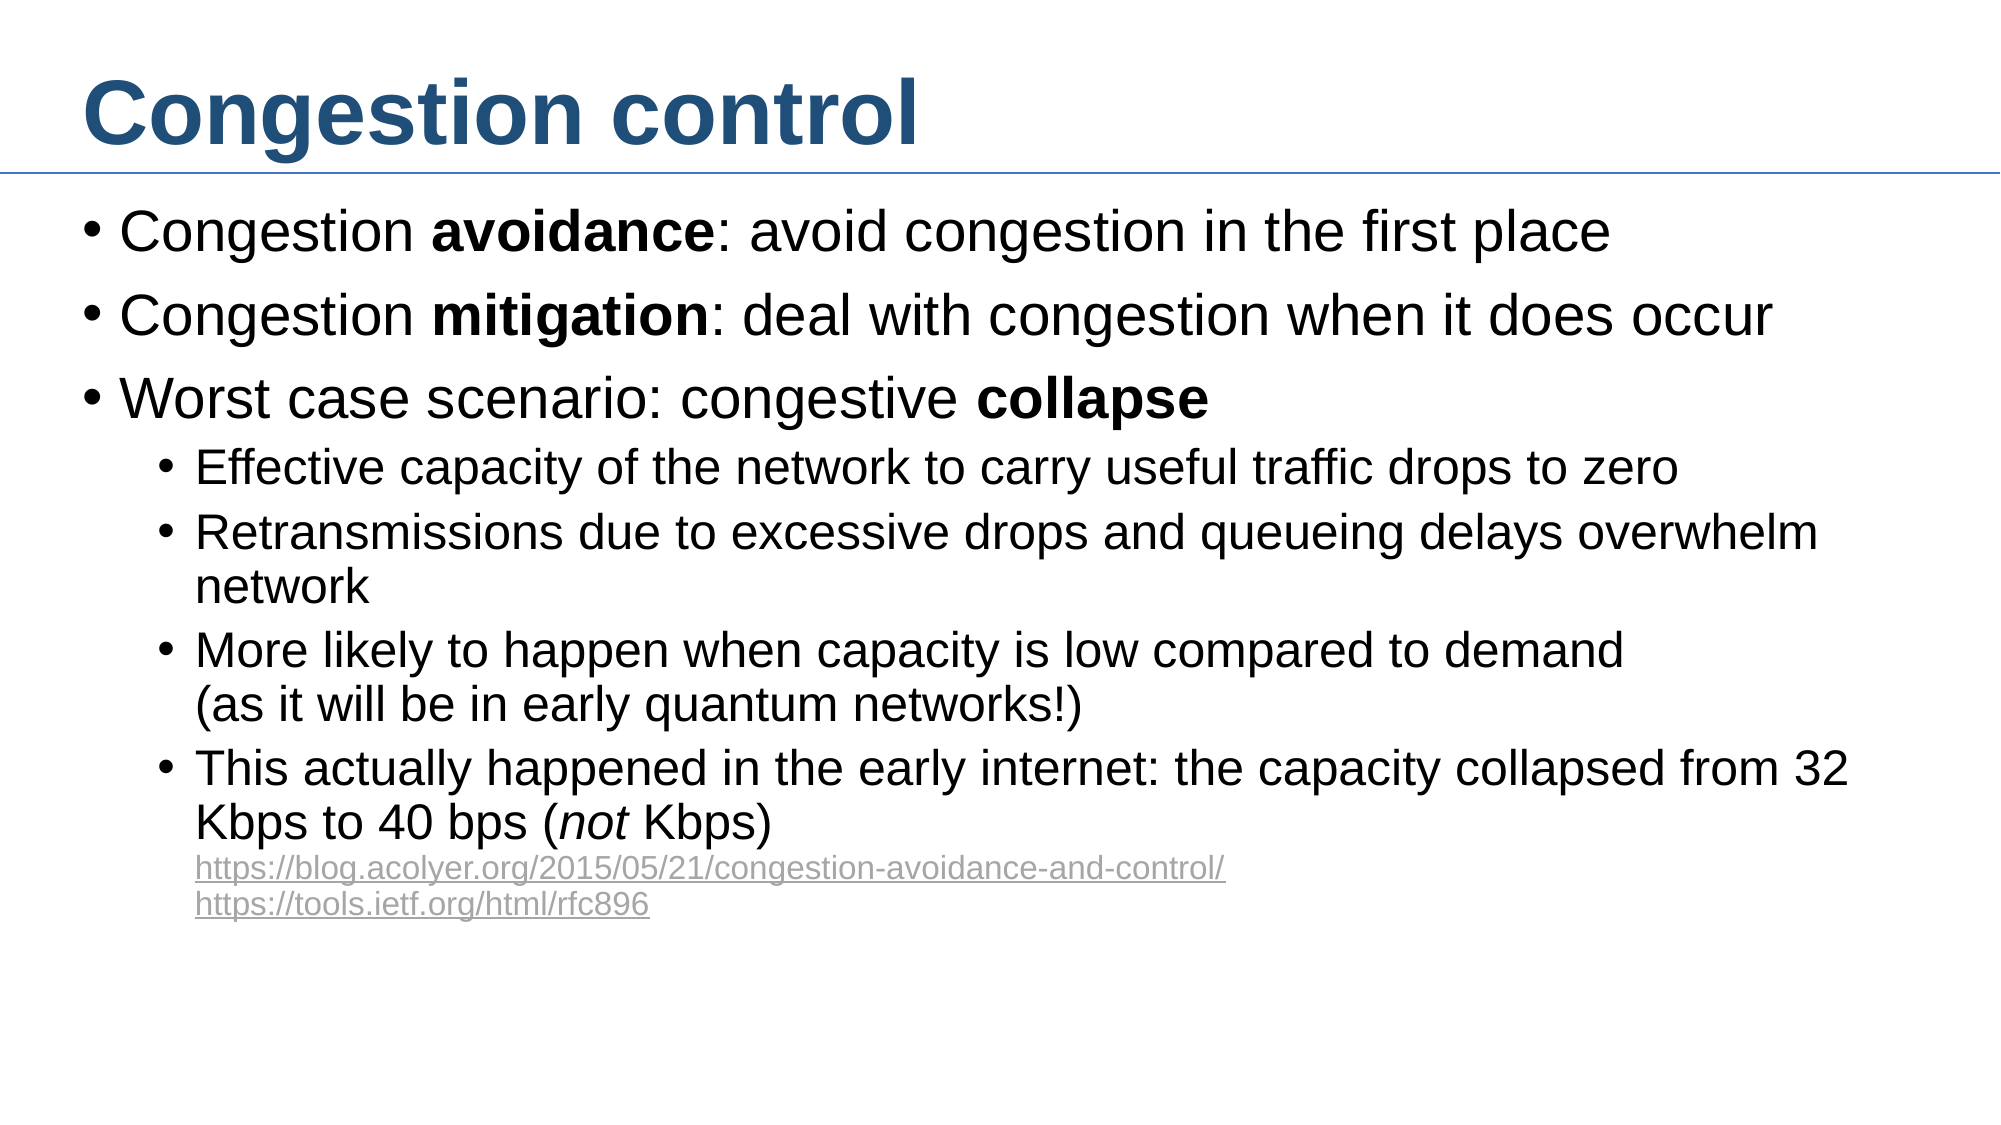

# Congestion control
Congestion avoidance: avoid congestion in the first place
Congestion mitigation: deal with congestion when it does occur
Worst case scenario: congestive collapse
Effective capacity of the network to carry useful traffic drops to zero
Retransmissions due to excessive drops and queueing delays overwhelm network
More likely to happen when capacity is low compared to demand
(as it will be in early quantum networks!)
This actually happened in the early internet: the capacity collapsed from 32 Kbps to 40 bps (not Kbps)
https://blog.acolyer.org/2015/05/21/congestion-avoidance-and-control/
https://tools.ietf.org/html/rfc896